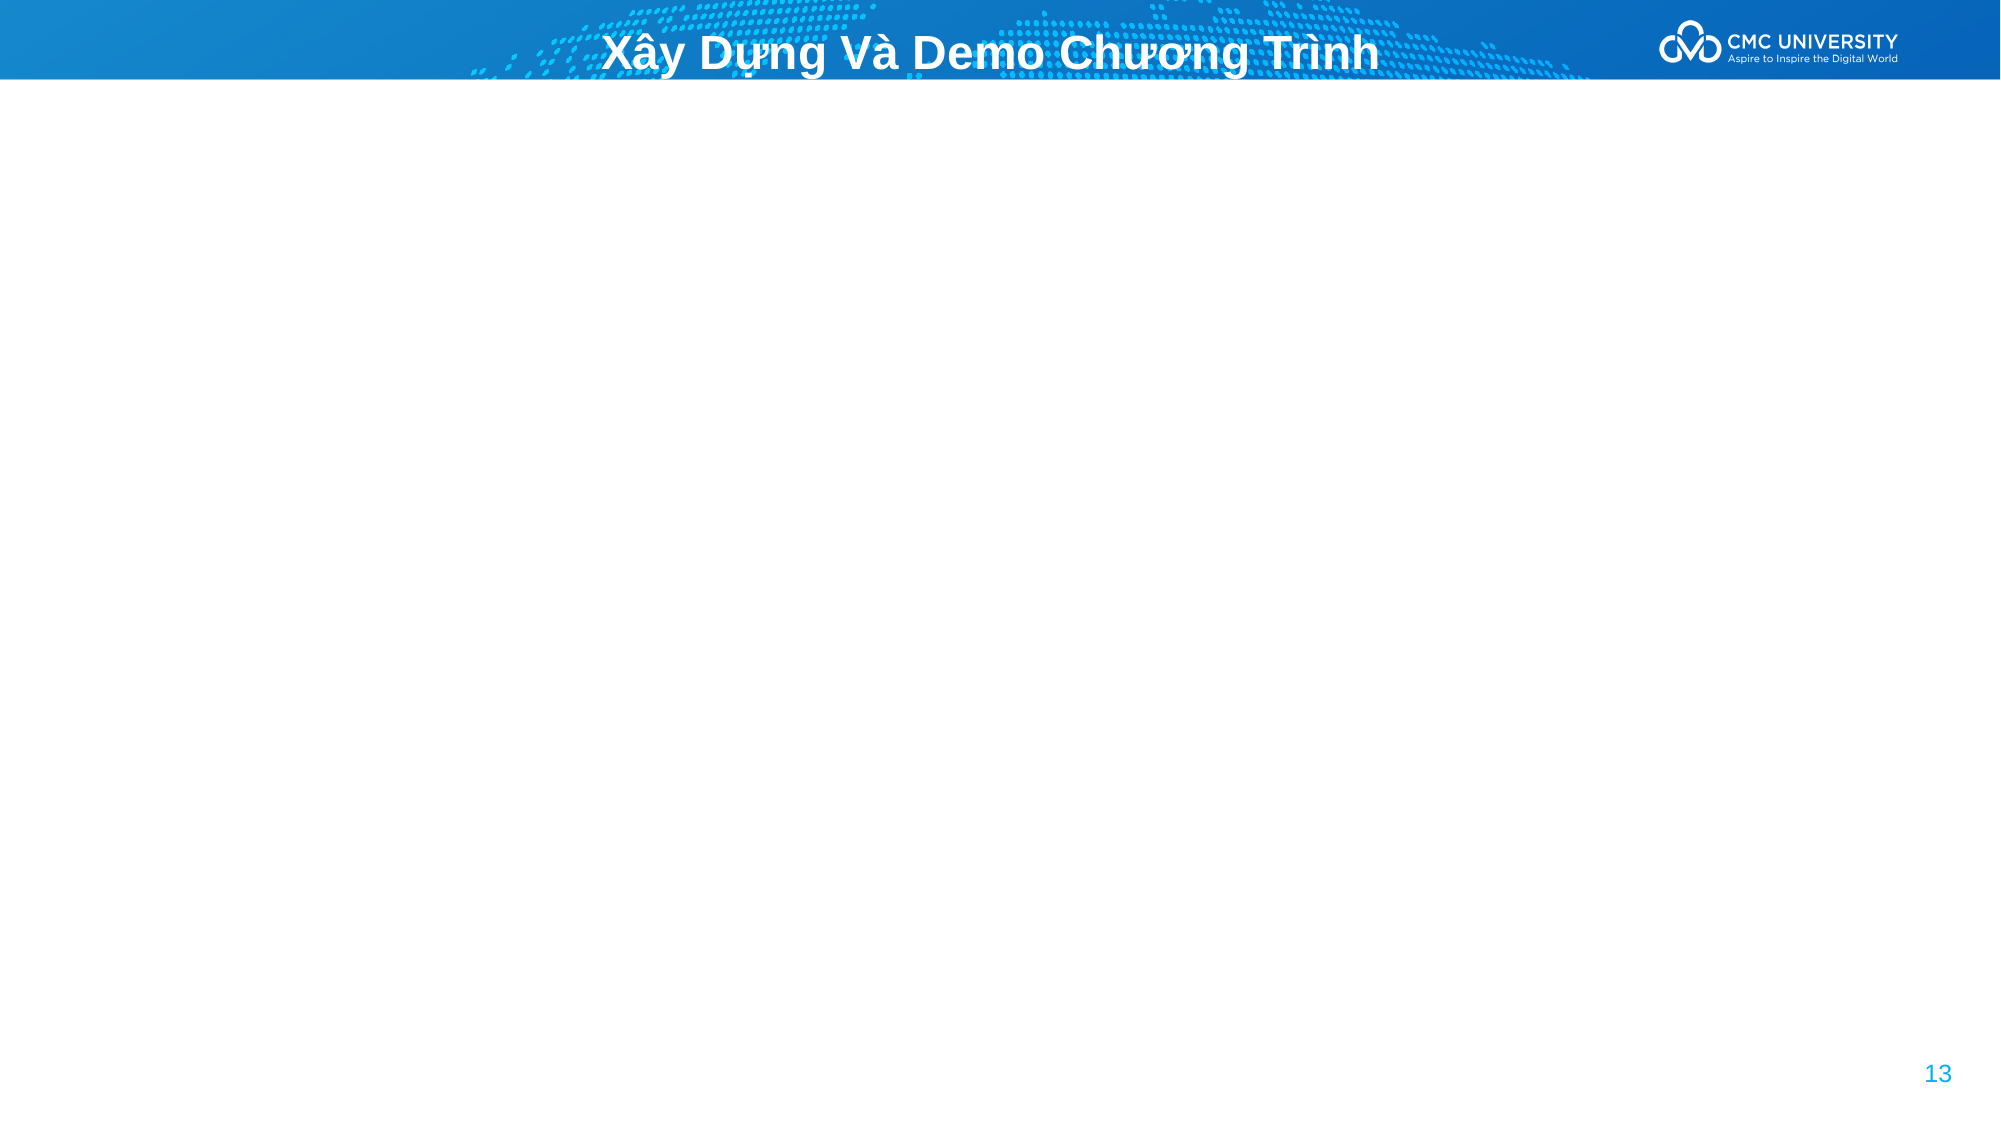

# Xây Dựng Và Demo Chương Trình
13